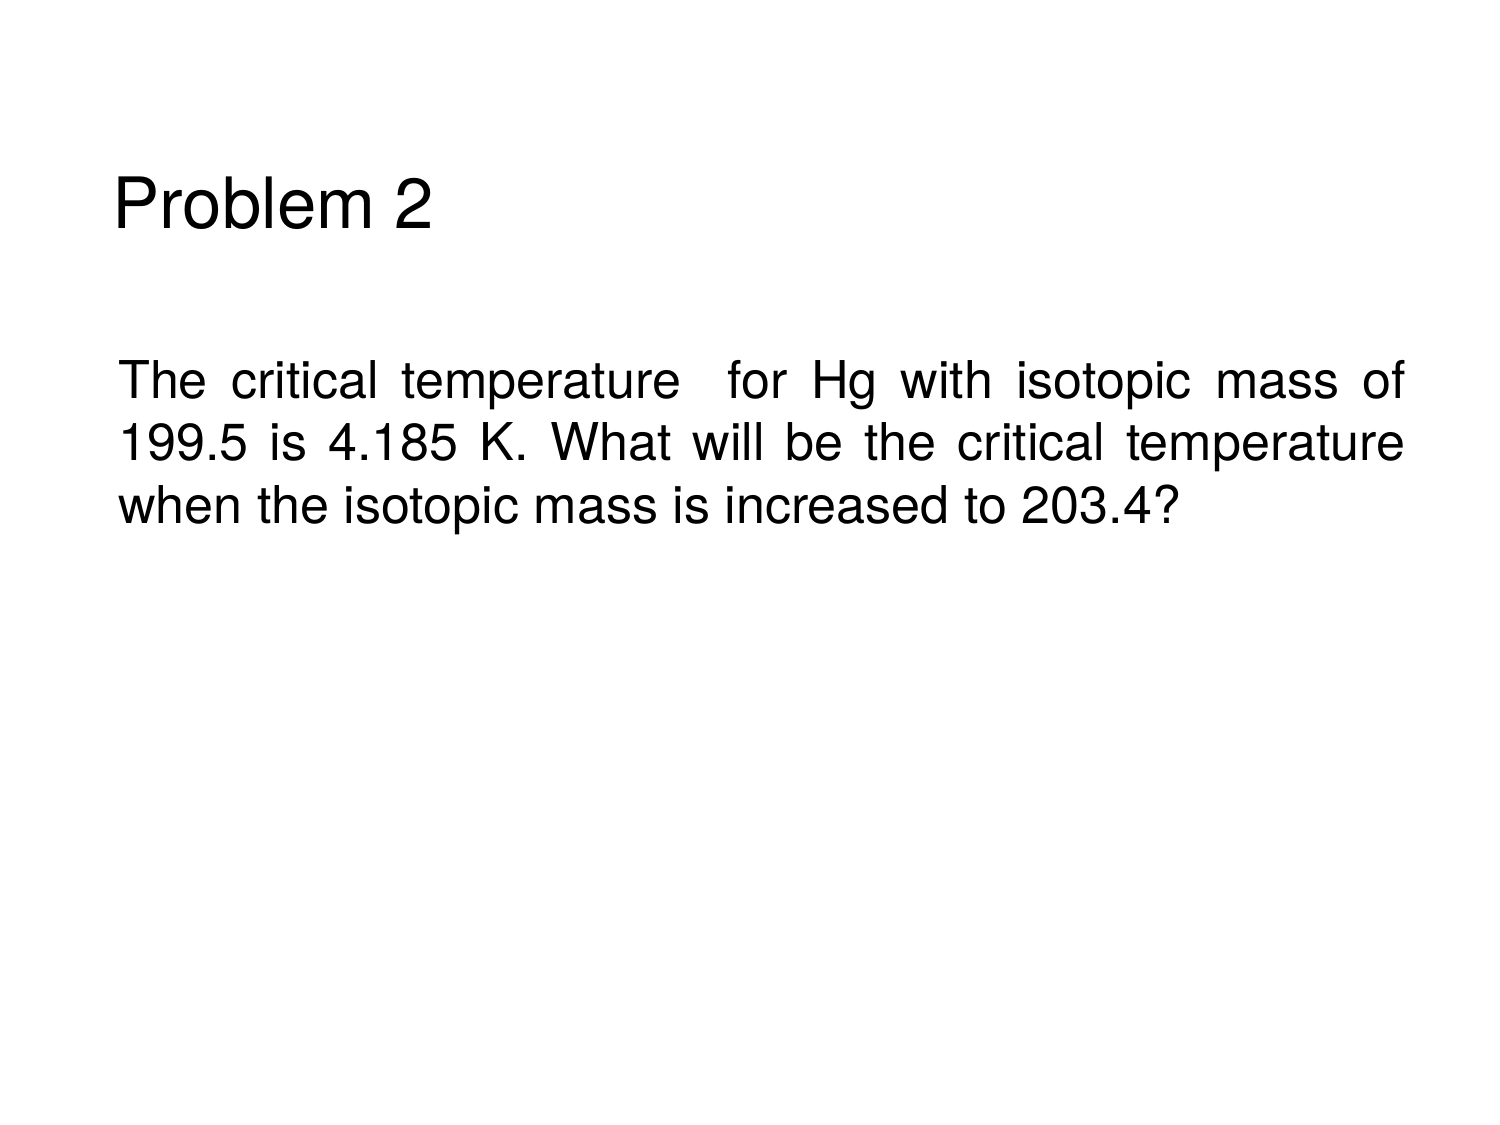

# Problem 2

The critical temperature  for Hg with isotopic mass of 199.5 is 4.185 K. What will be the critical temperature when the isotopic mass is increased to 203.4?